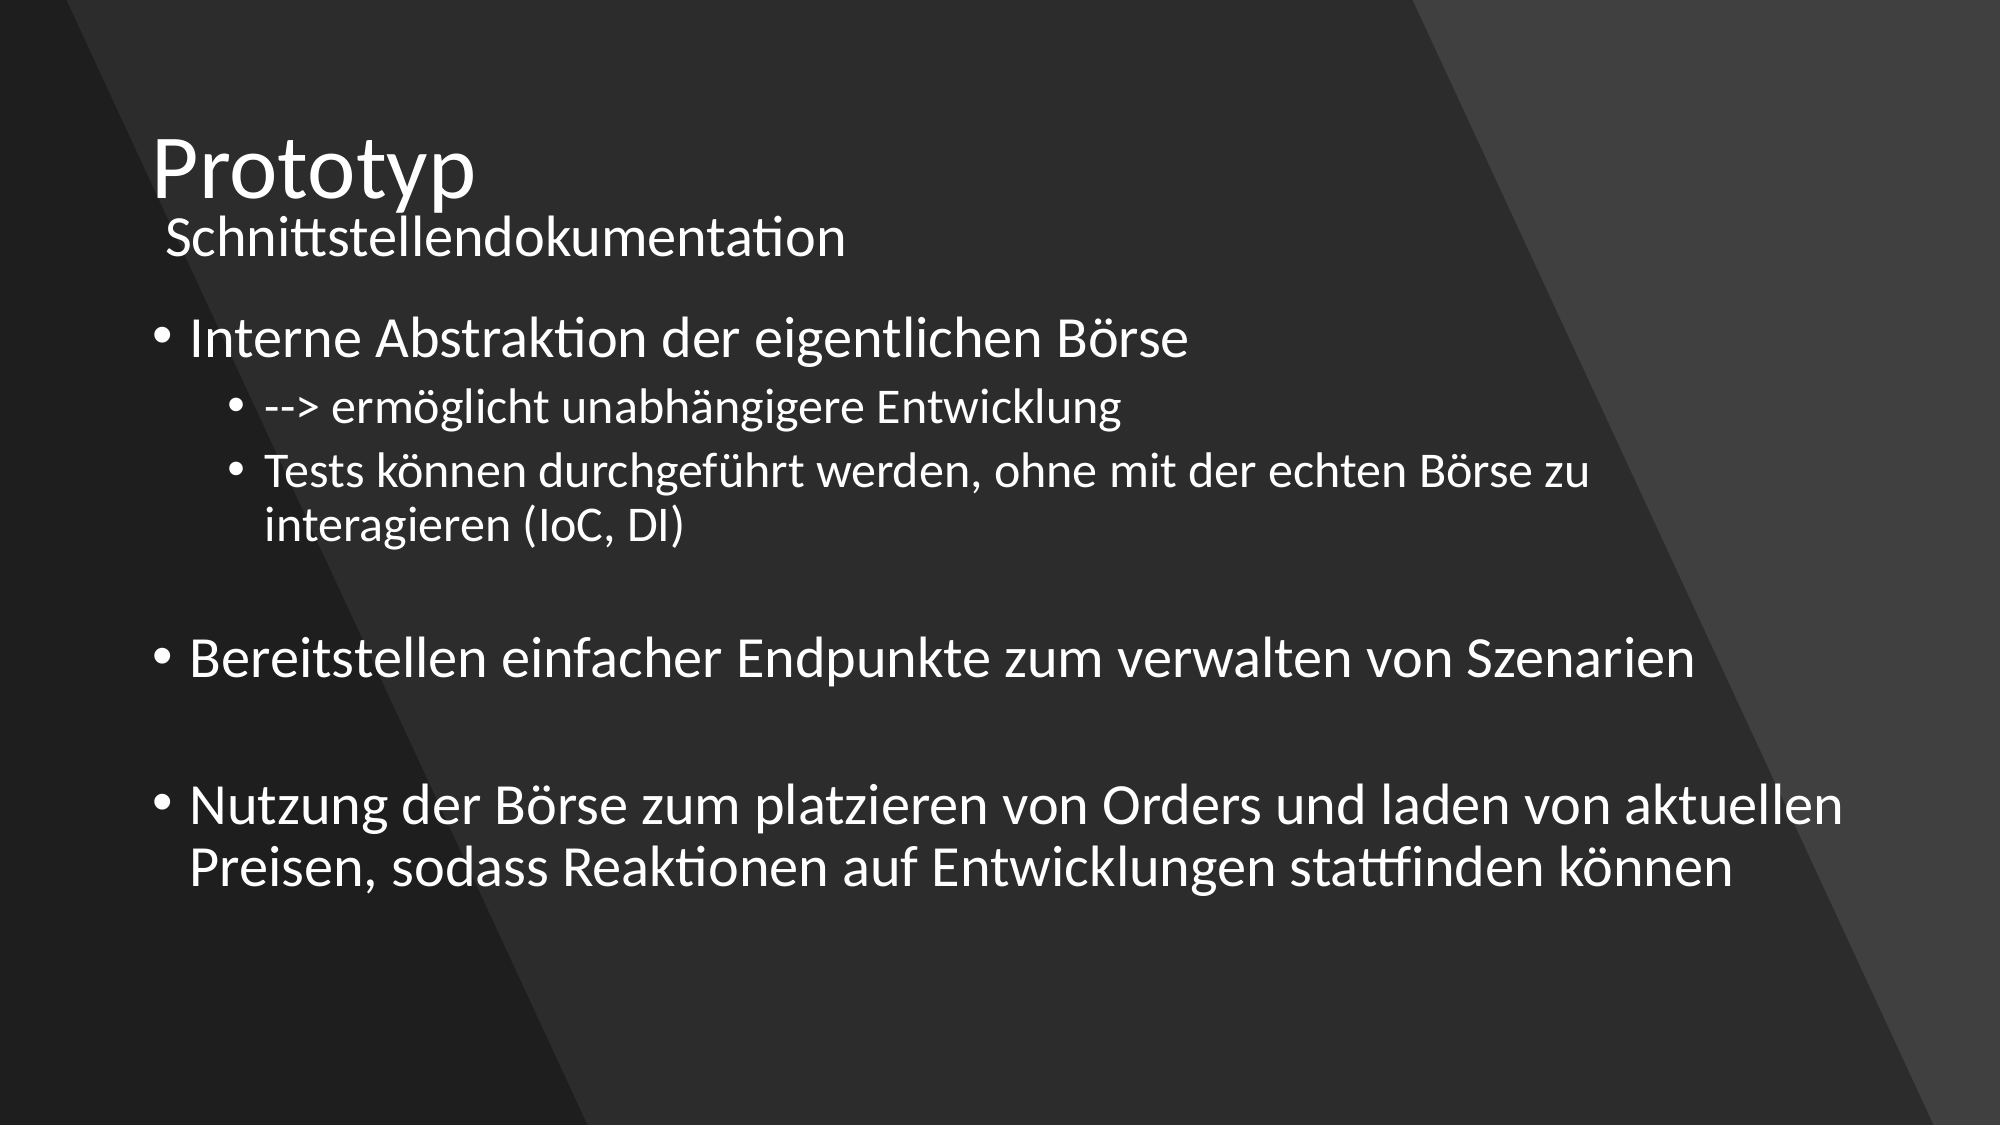

# Prototyp
Schnittstellendokumentation
Interne Abstraktion der eigentlichen Börse
--> ermöglicht unabhängigere Entwicklung
Tests können durchgeführt werden, ohne mit der echten Börse zu interagieren (IoC, DI)
Bereitstellen einfacher Endpunkte zum verwalten von Szenarien
Nutzung der Börse zum platzieren von Orders und laden von aktuellen Preisen, sodass Reaktionen auf Entwicklungen stattfinden können